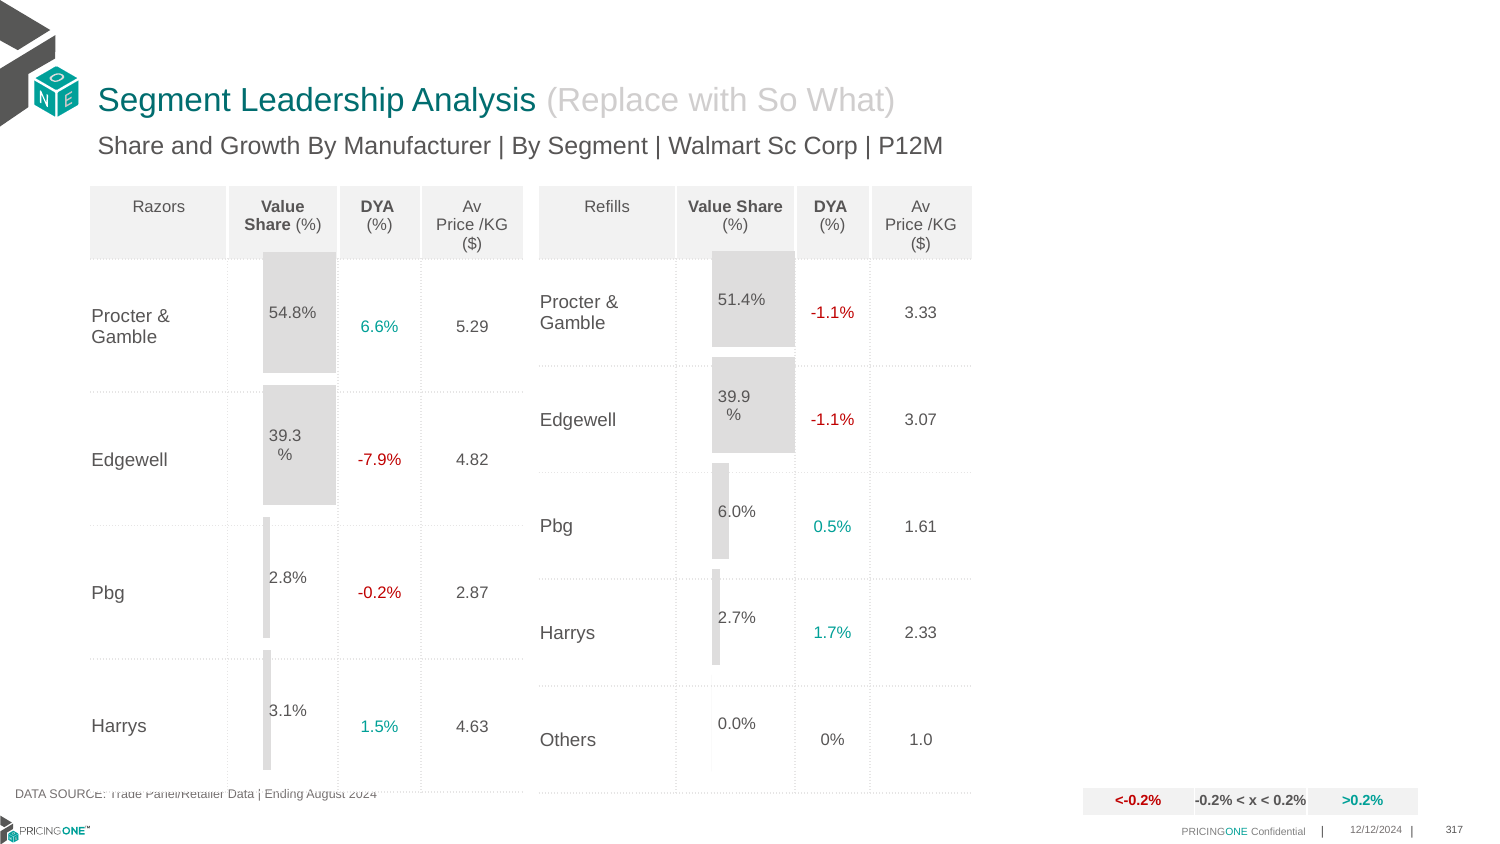

# Segment Leadership Analysis (Replace with So What)
Share and Growth By Manufacturer | By Segment | Walmart Sc Corp | P12M
| Razors | Value Share (%) | DYA (%) | Av Price /KG ($) |
| --- | --- | --- | --- |
| Procter & Gamble |  | 6.6% | 5.29 |
| Edgewell |  | -7.9% | 4.82 |
| Pbg |  | -0.2% | 2.87 |
| Harrys |  | 1.5% | 4.63 |
| Refills | Value Share (%) | DYA (%) | Av Price /KG ($) |
| --- | --- | --- | --- |
| Procter & Gamble |  | -1.1% | 3.33 |
| Edgewell |  | -1.1% | 3.07 |
| Pbg |  | 0.5% | 1.61 |
| Harrys |  | 1.7% | 2.33 |
| Others |  | 0% | 1.0 |

### Chart

| Category | Walmart Sc Corp | Refills |
|---|---|
| None | 0.5136785043092092 |

### Chart

| Category | Walmart Sc Corp | Razors |
|---|---|
| None | 0.5482844610865634 |
DATA SOURCE: Trade Panel/Retailer Data | Ending August 2024
| <-0.2% | -0.2% < x < 0.2% | >0.2% |
| --- | --- | --- |

12/12/2024
317